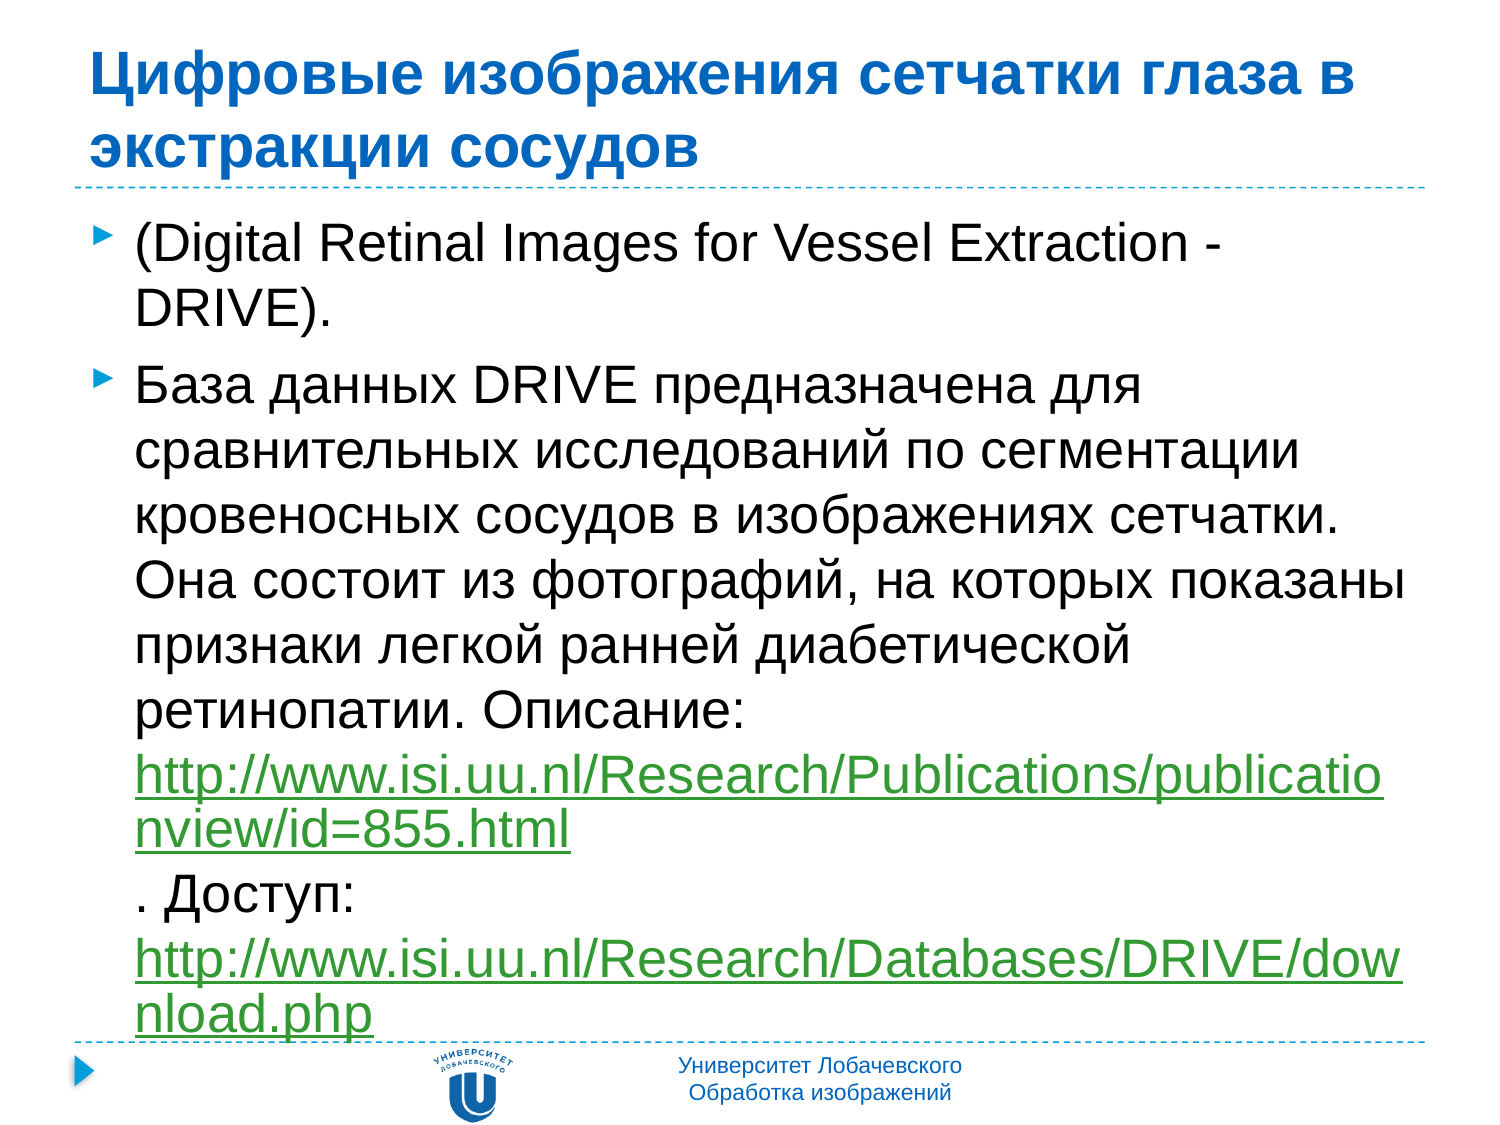

# Цифровые изображения сетчатки глаза в экстракции сосудов
(Digital Retinal Images for Vessel Extraction - DRIVE).
База данных DRIVE предназначена для сравнительных исследований по сегментации кровеносных сосудов в изображениях сетчатки. Она состоит из фотографий, на которых показаны признаки легкой ранней диабетической ретинопатии. Описание: http://www.isi.uu.nl/Research/Publications/publicationview/id=855.html. Доступ: http://www.isi.uu.nl/Research/Databases/DRIVE/download.php
20
Университет Лобачевского
Обработка изображений